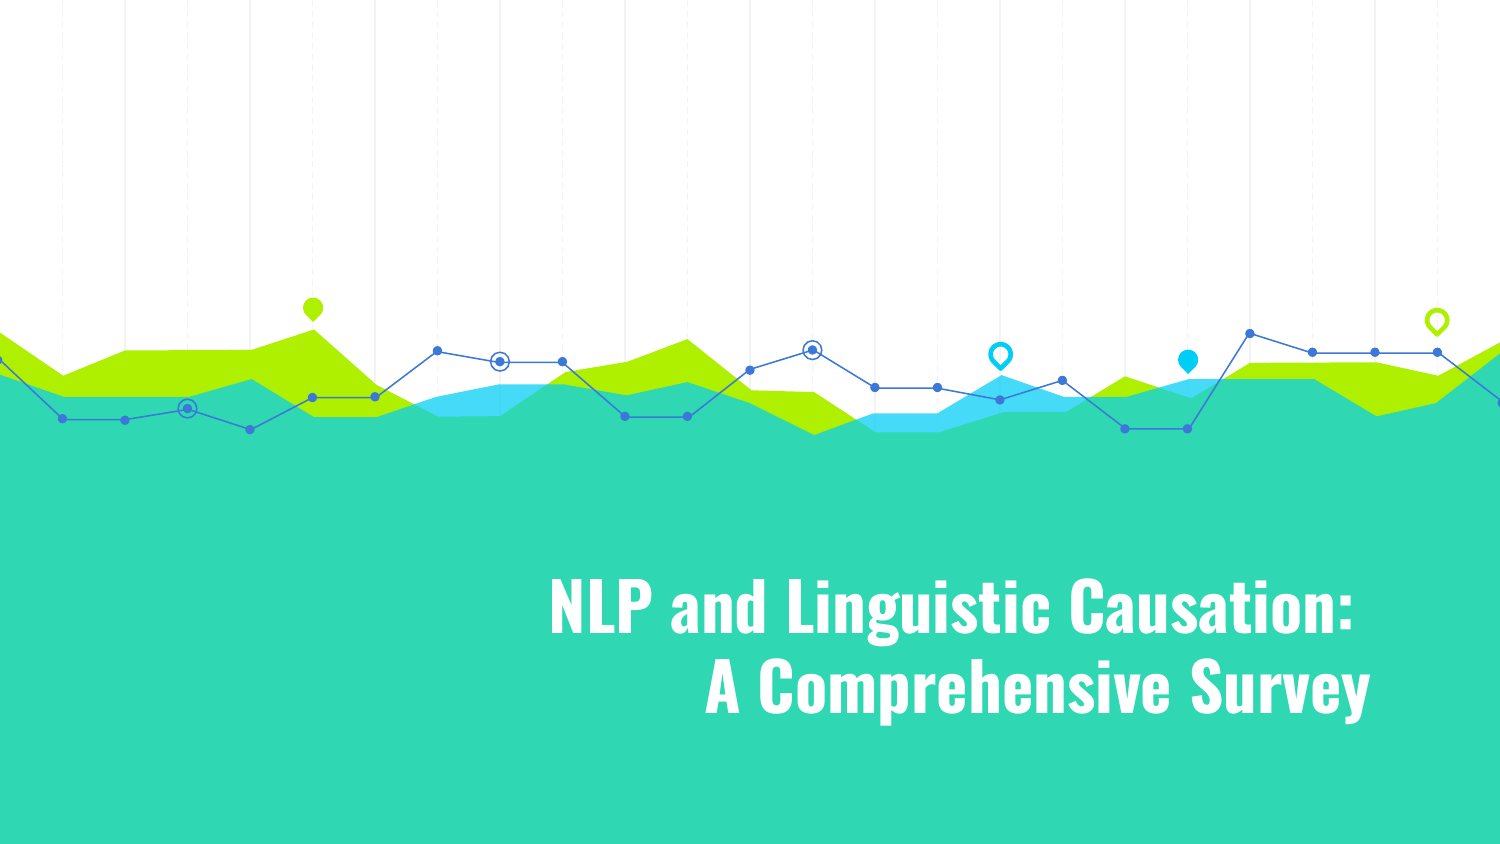

# NLP and Linguistic Causation:
A Comprehensive Survey